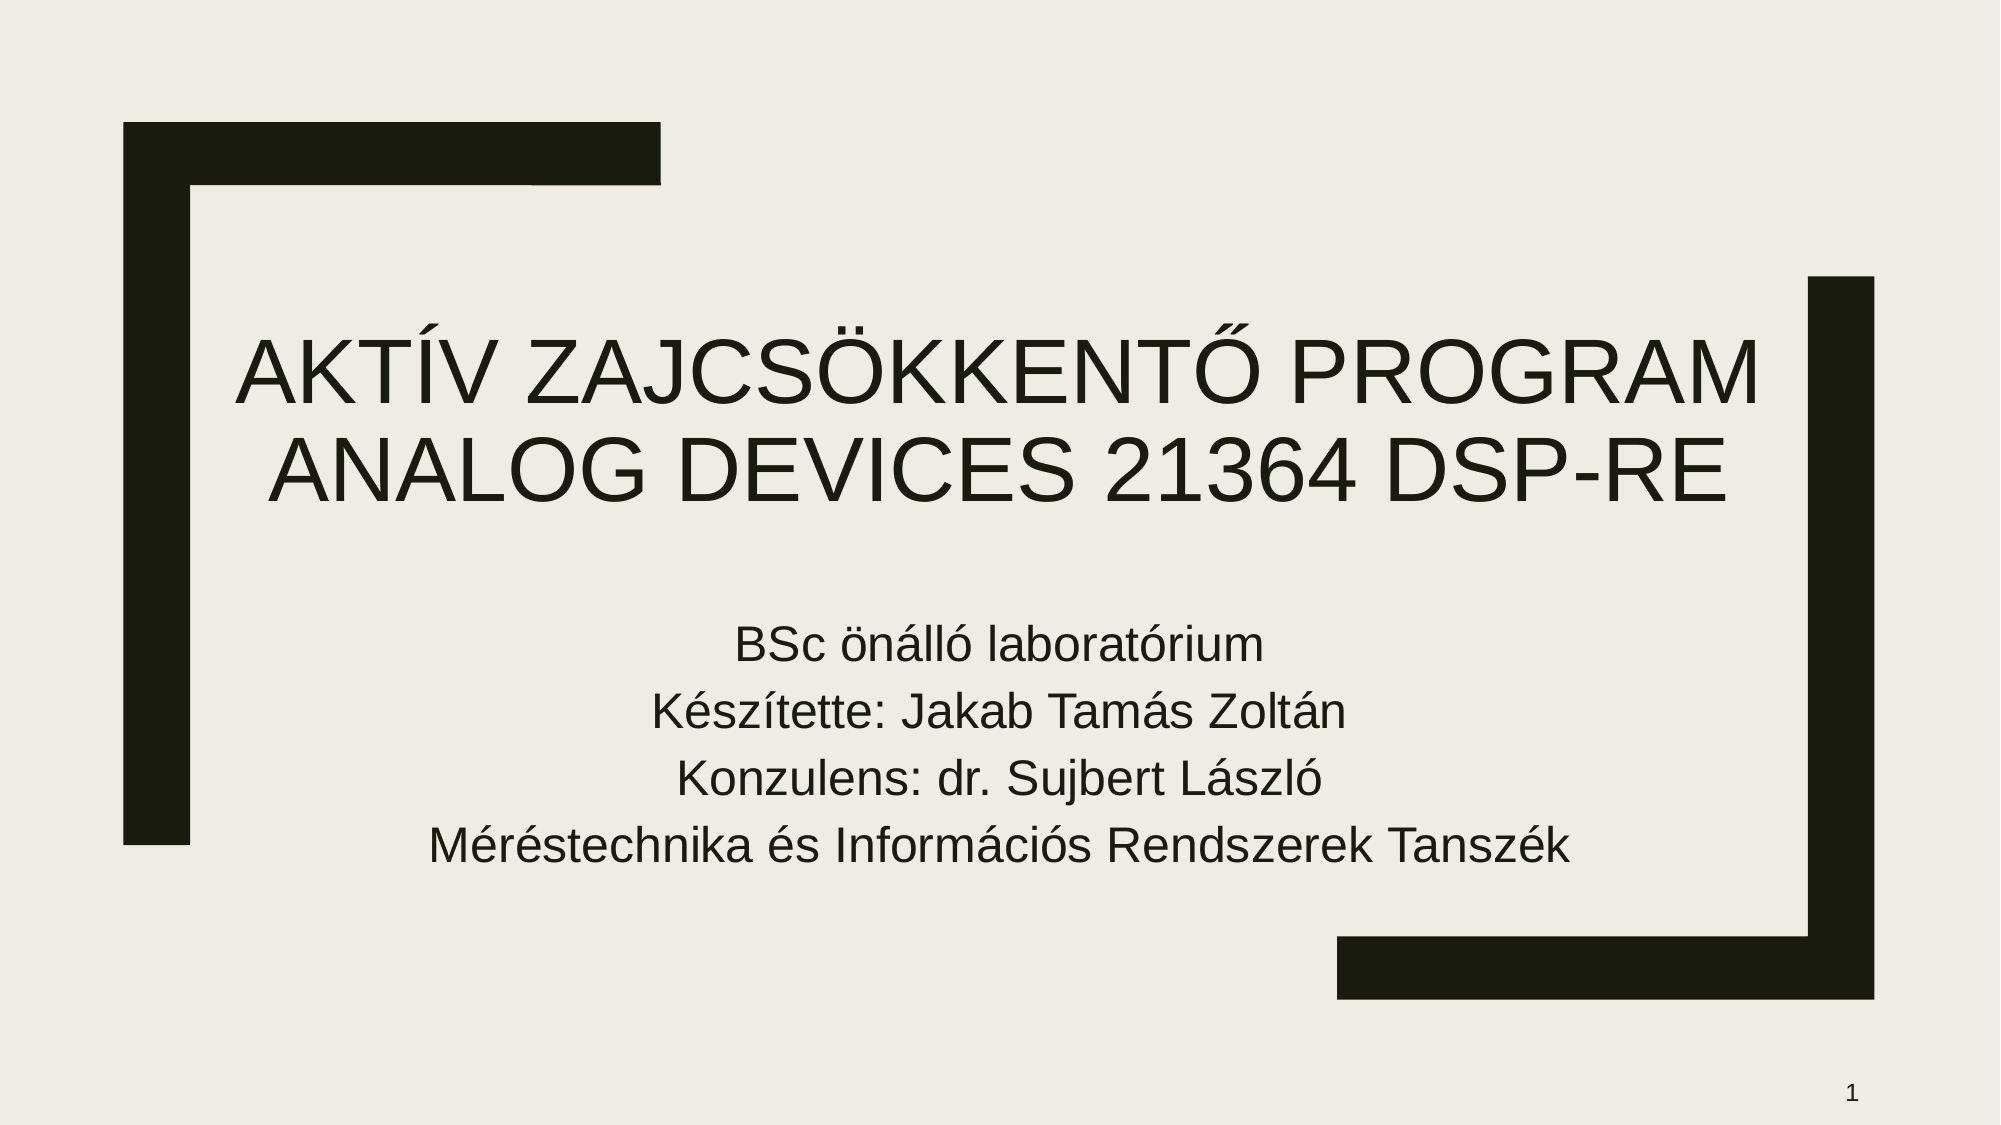

Aktív zajcsökkentő program Analog Devices 21364 DSP-re
BSc önálló laboratórium
Készítette: Jakab Tamás Zoltán
Konzulens: dr. Sujbert László
Méréstechnika és Információs Rendszerek Tanszék
1